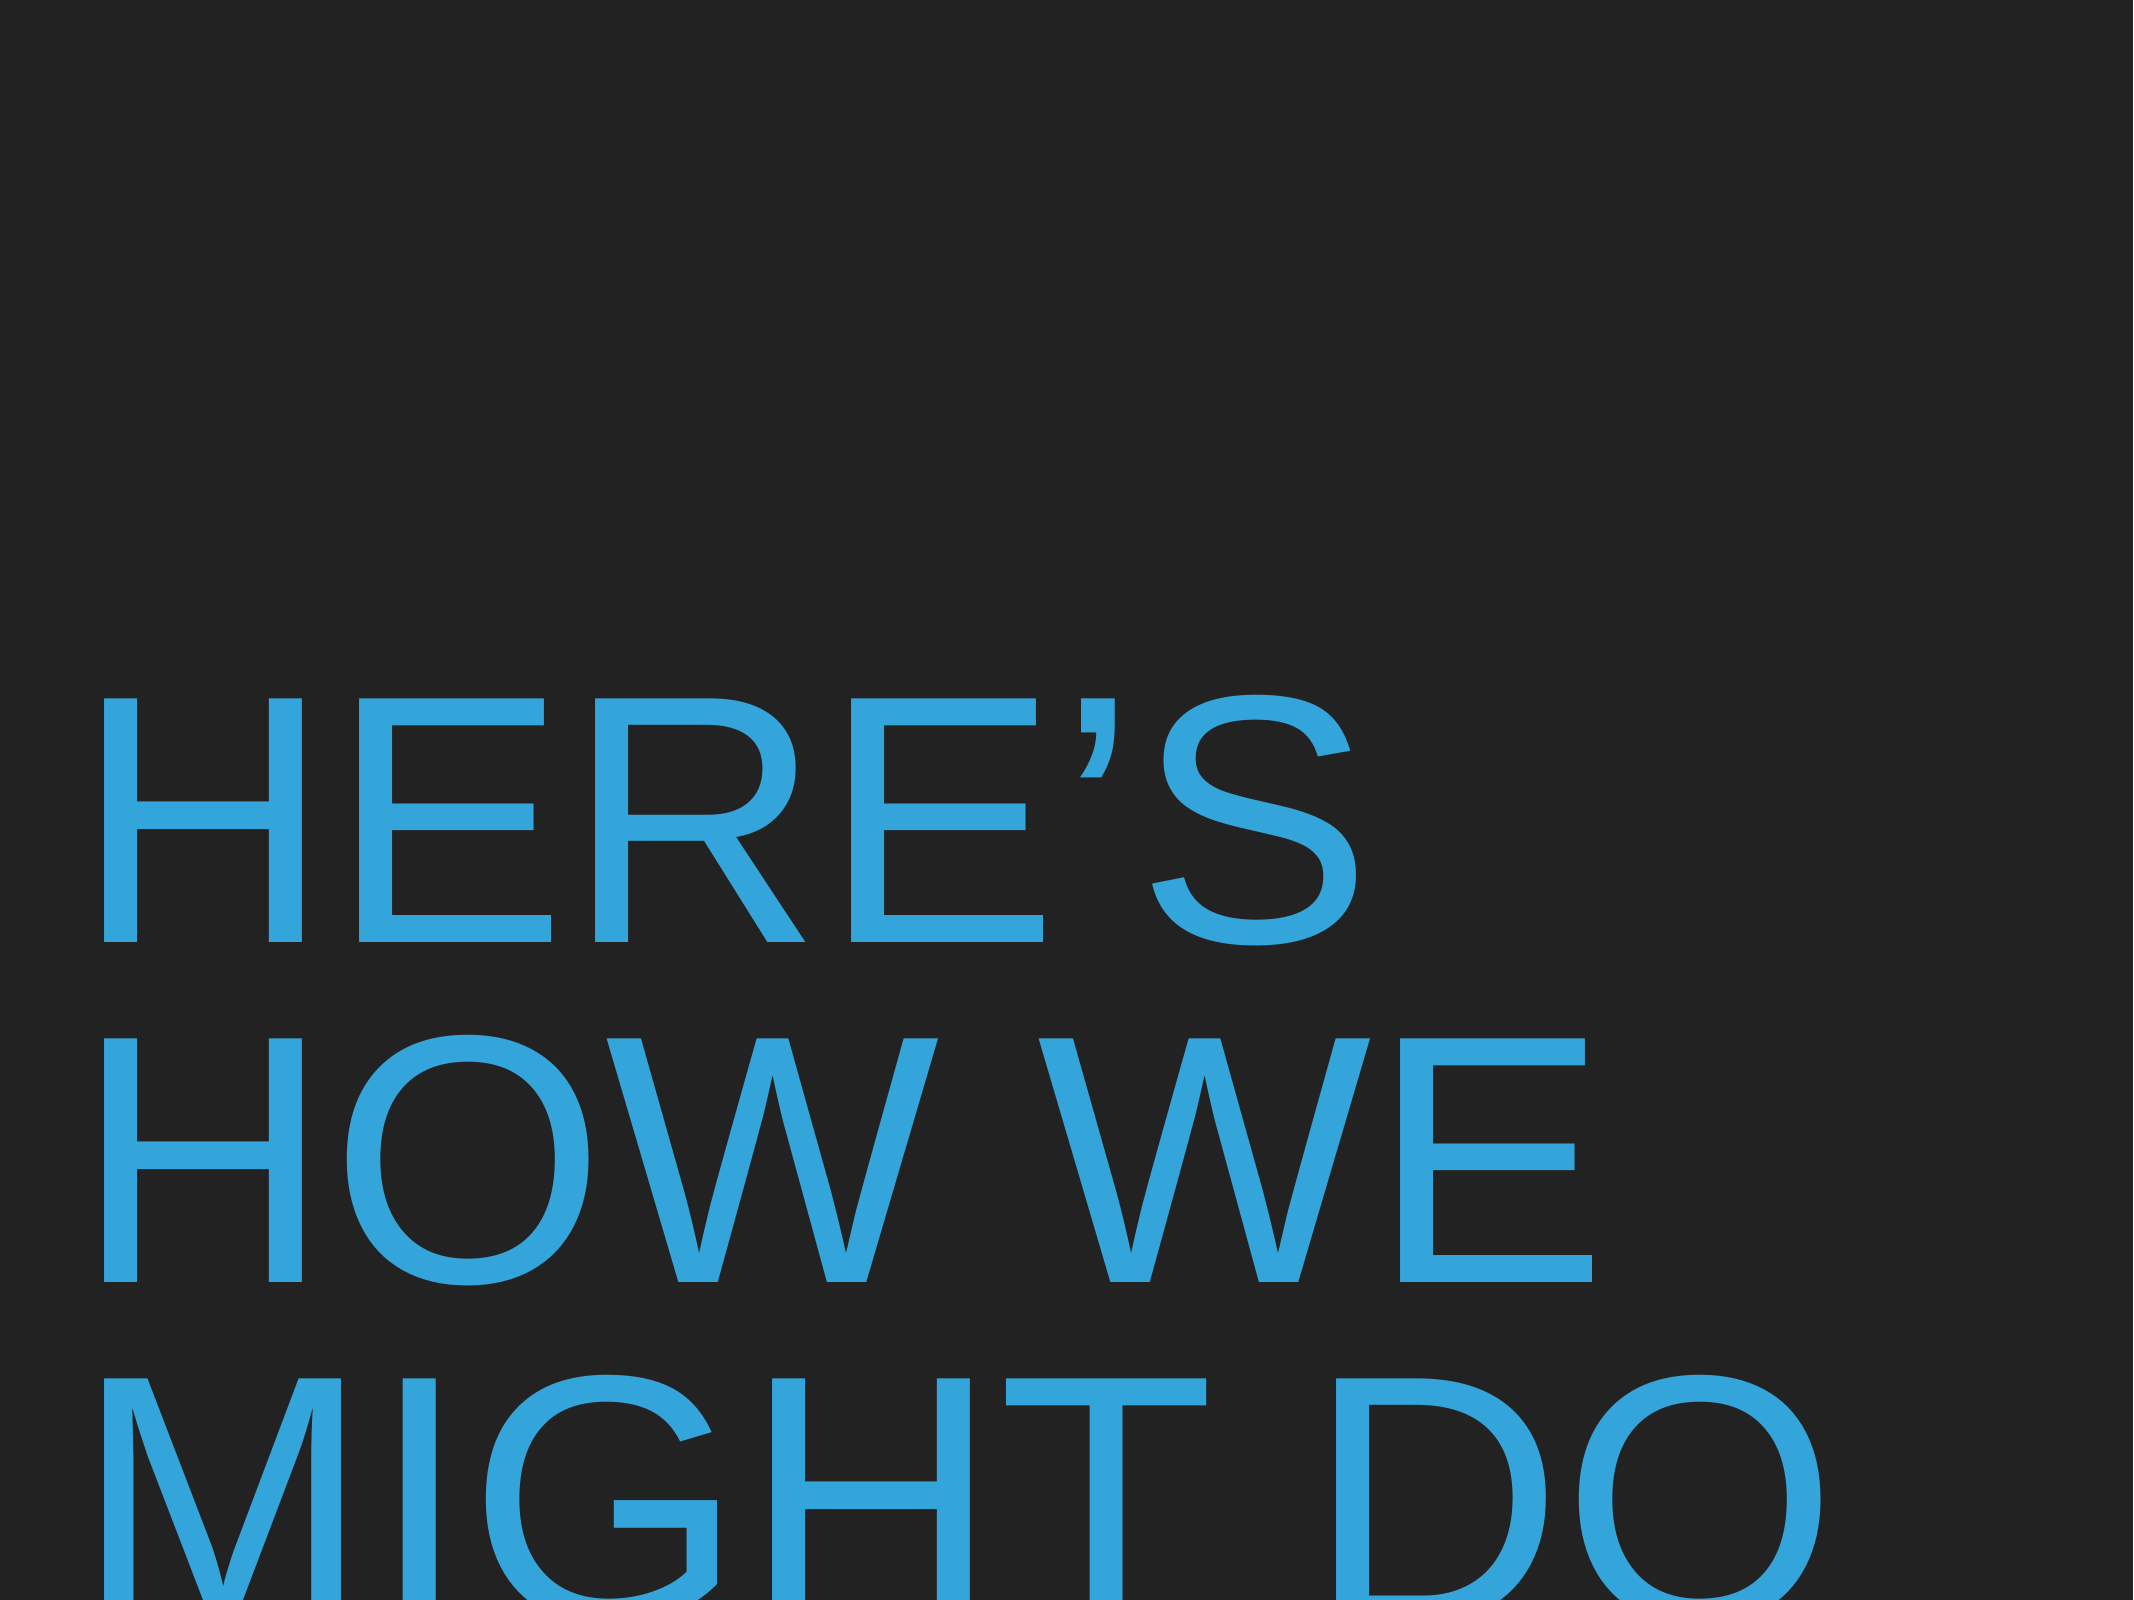

# Here’s how we might do it…